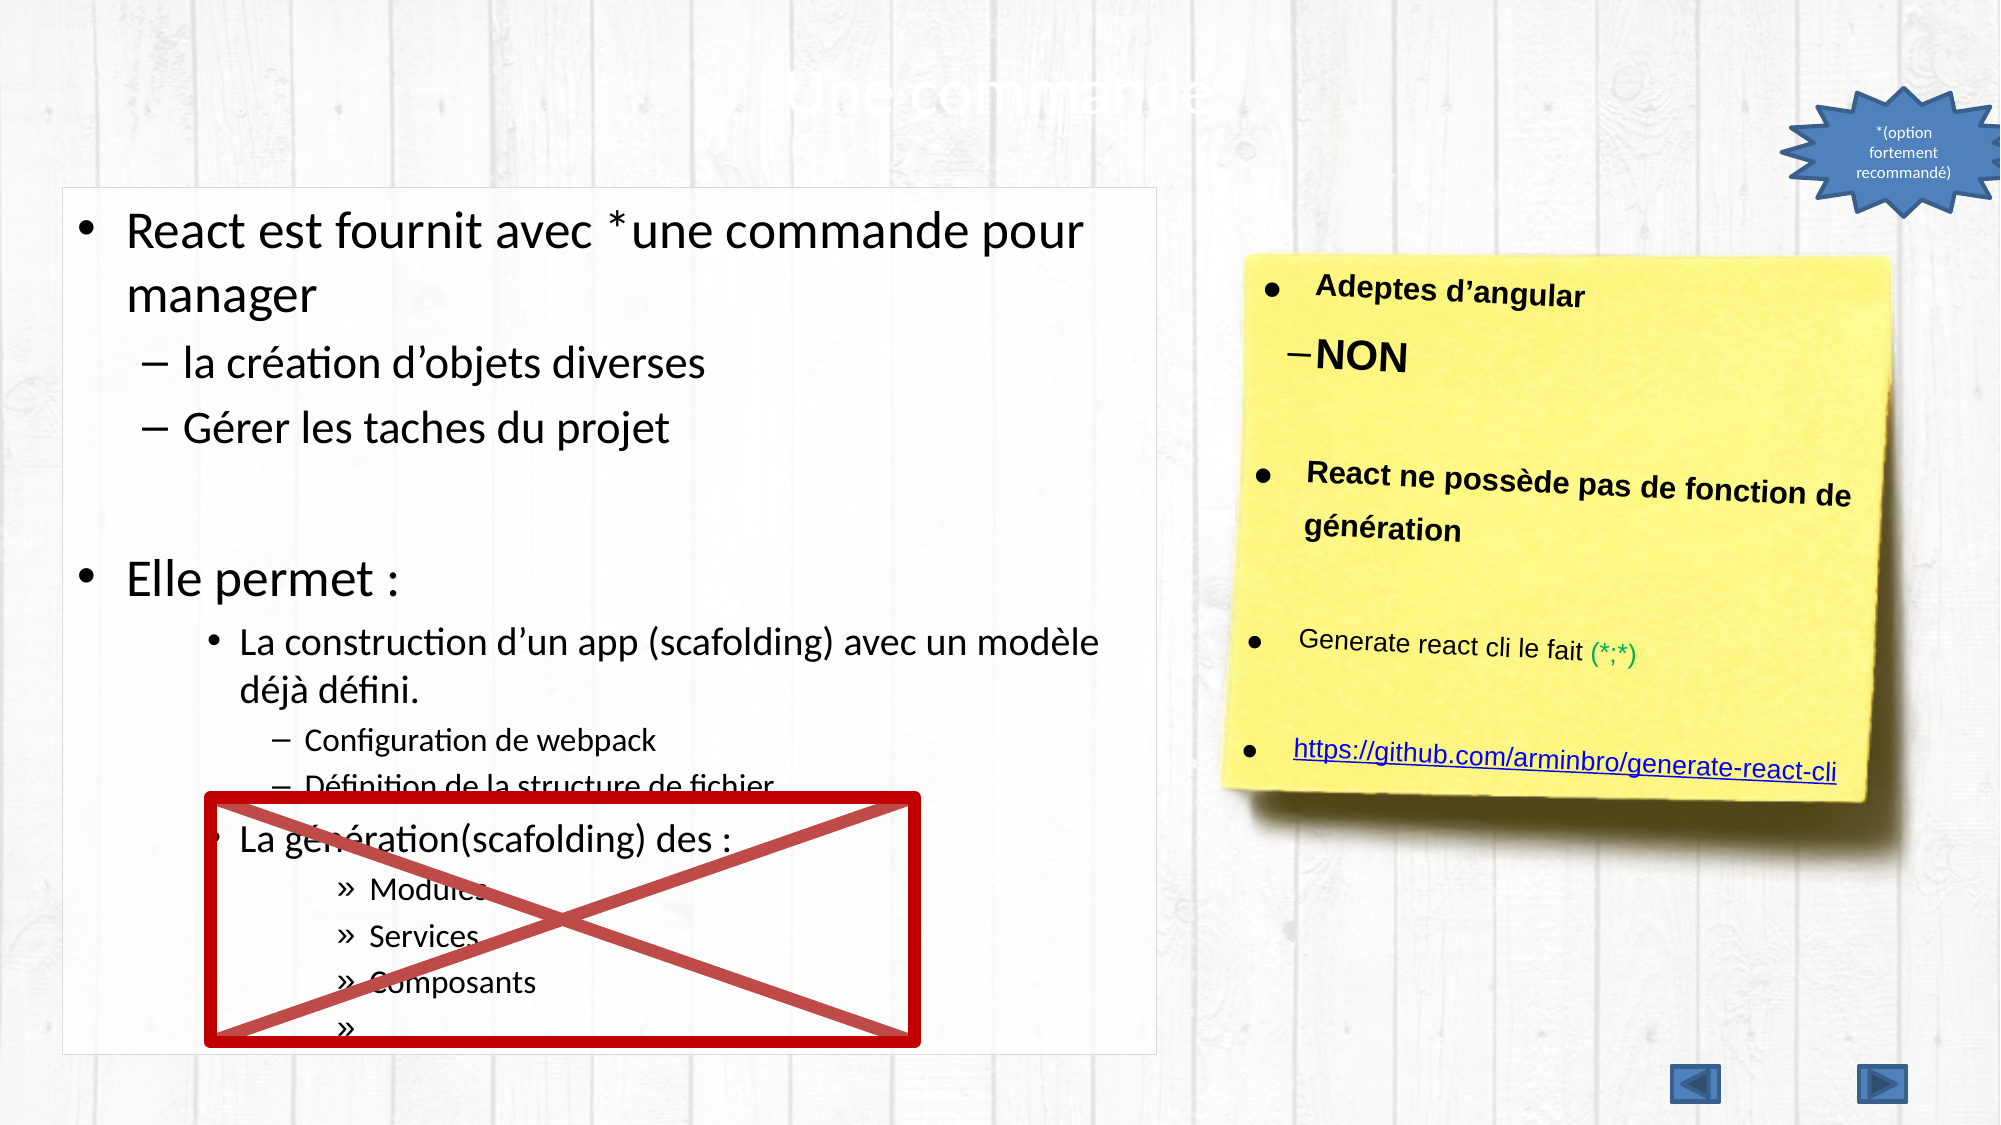

# Une commande
*(option fortement recommandé)
React est fournit avec *une commande pour manager
la création d’objets diverses
Gérer les taches du projet

Elle permet :
La construction d’un app (scafolding) avec un modèle déjà défini.
Configuration de webpack
Définition de la structure de fichier
La génération(scafolding) des :
Modules
Services
Composants
,…

Adeptes d’angular
NON

React ne possède pas de fonction de génération

Generate react cli le fait (*;*)

https://github.com/arminbro/generate-react-cli